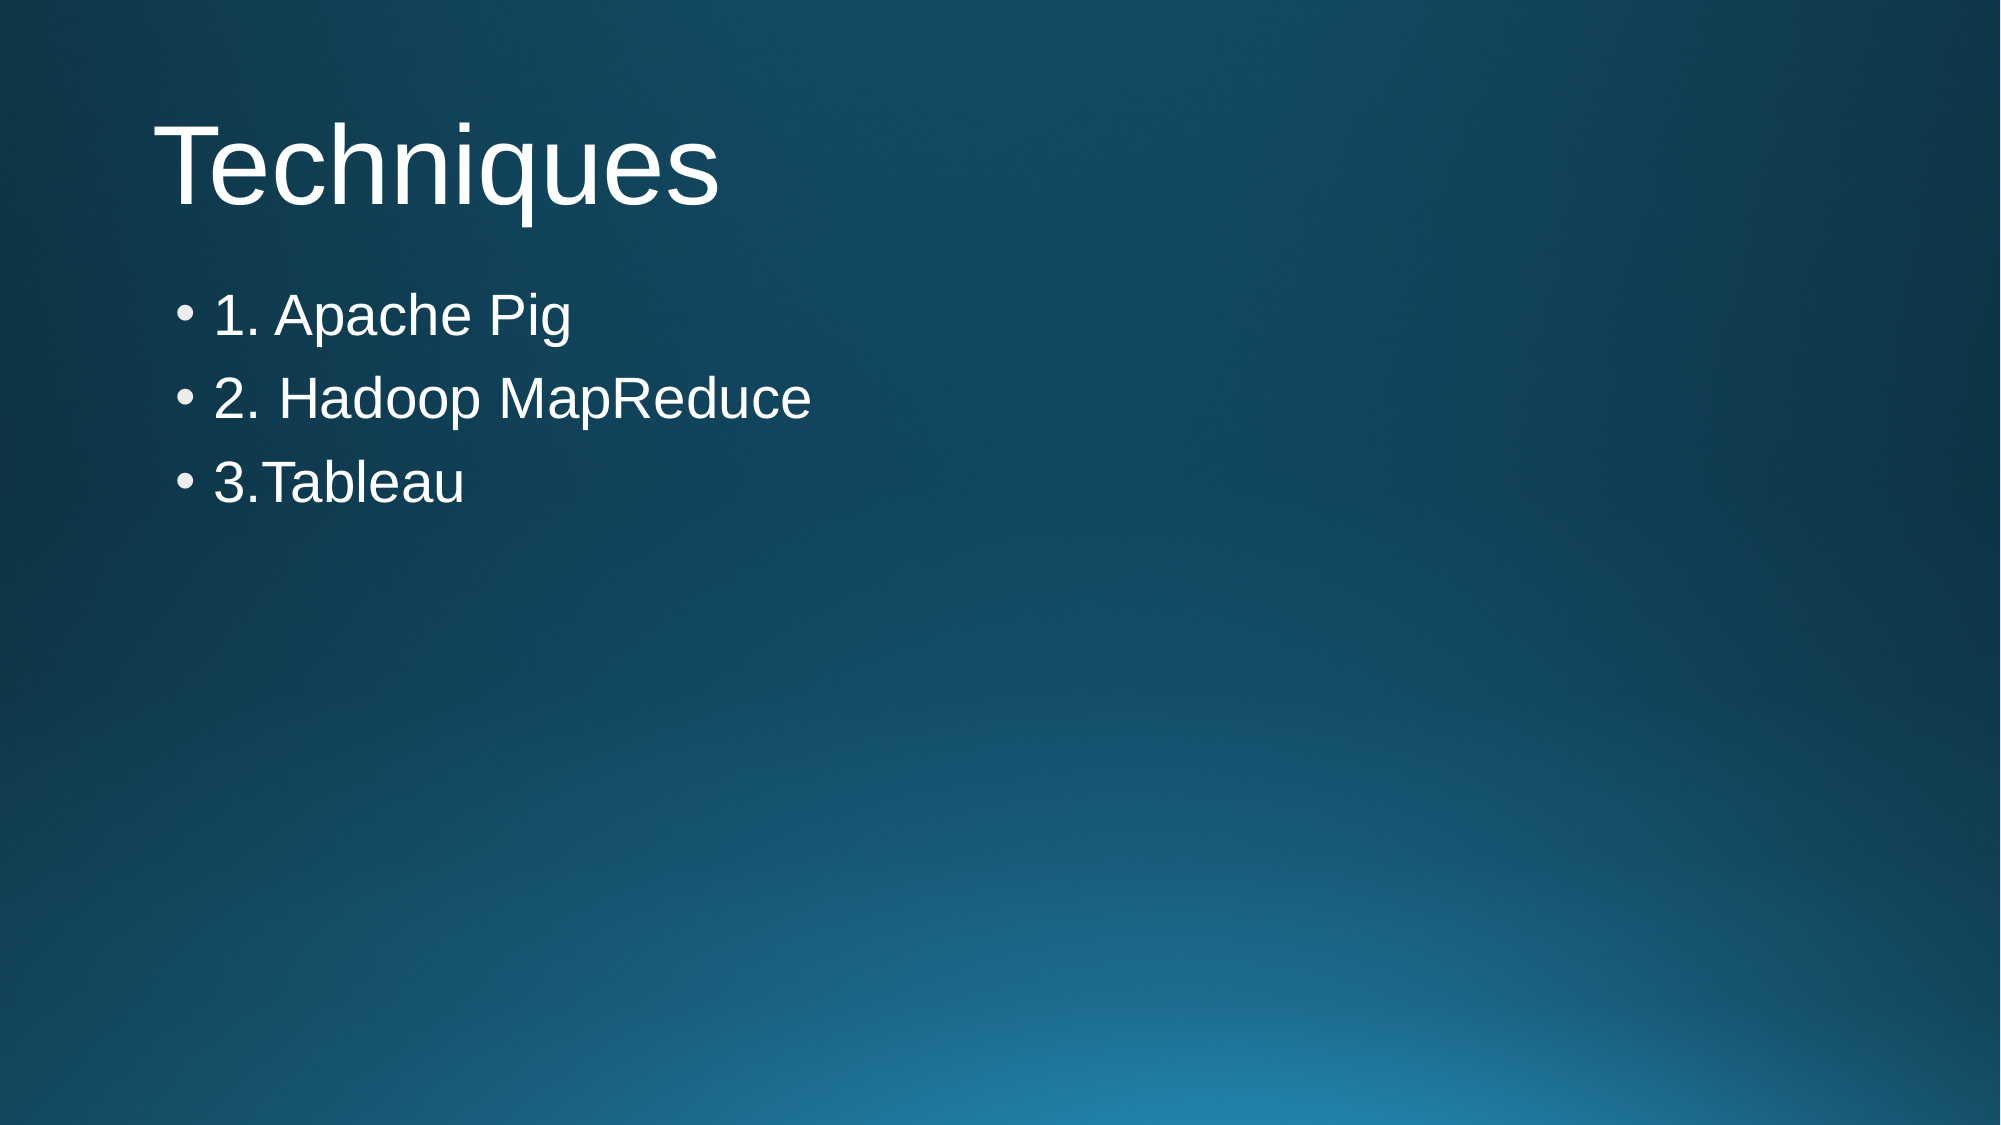

# Techniques
1. Apache Pig
2. Hadoop MapReduce
3.Tableau